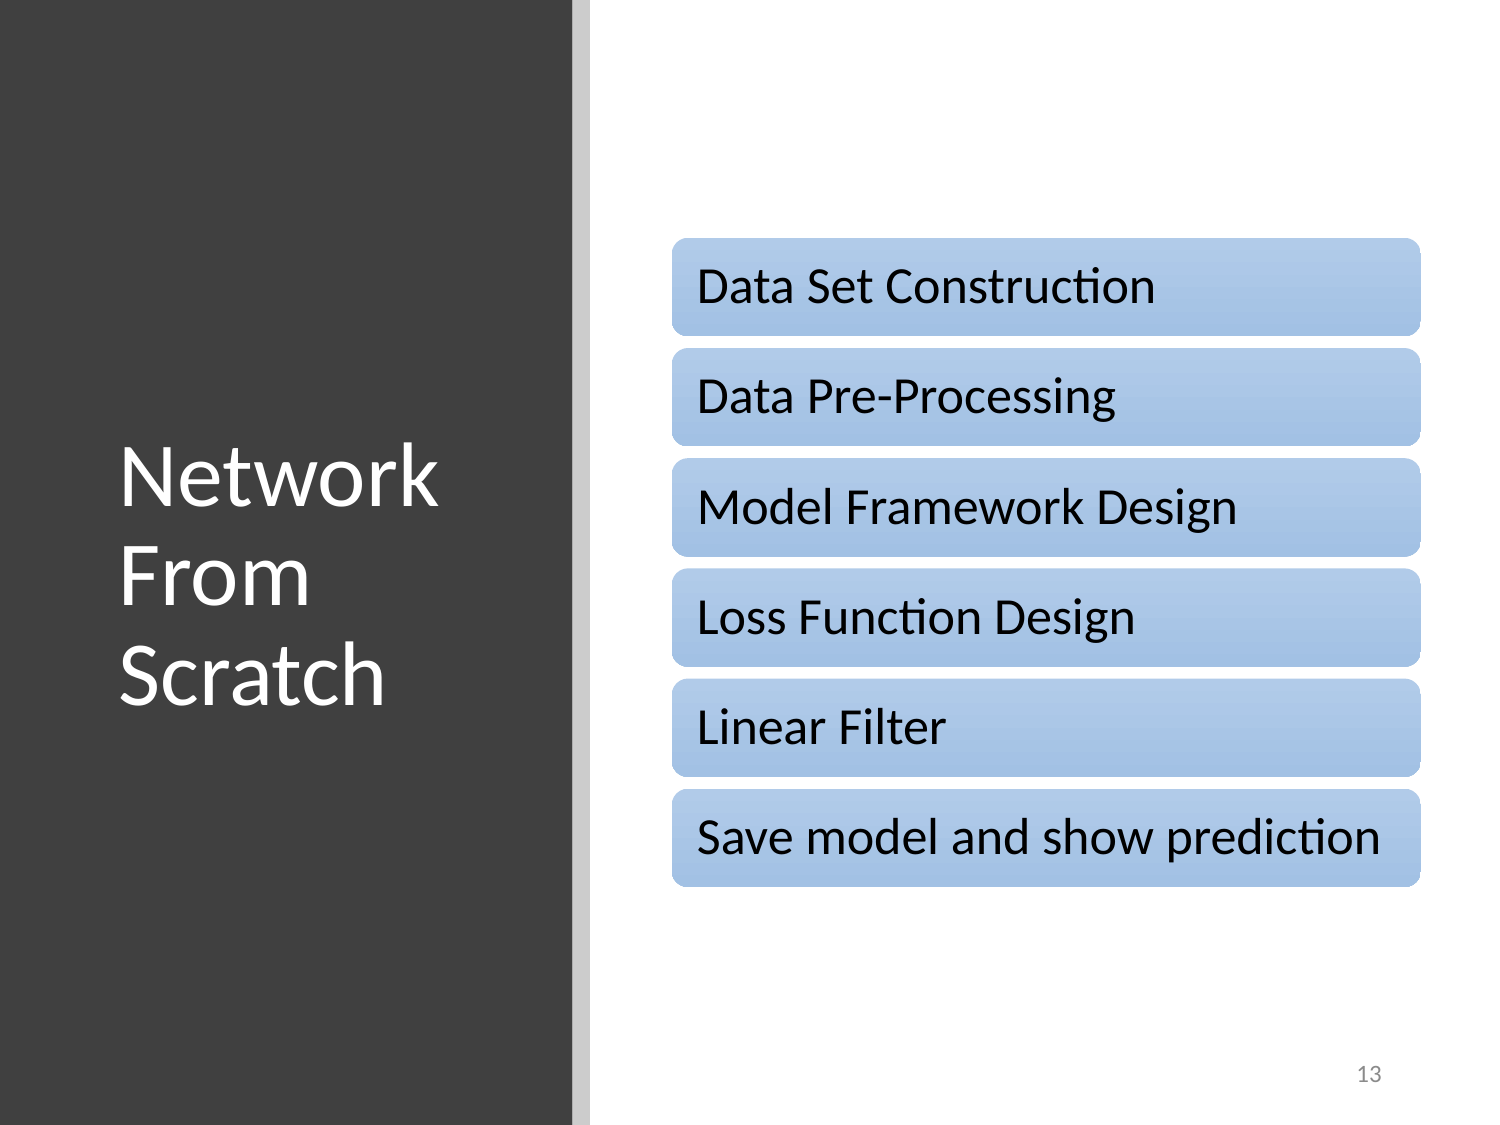

Data Set Construction
Data Pre-Processing
Model Framework Design
Loss Function Design
Linear Filter
Save model and show prediction
# Network From Scratch
13